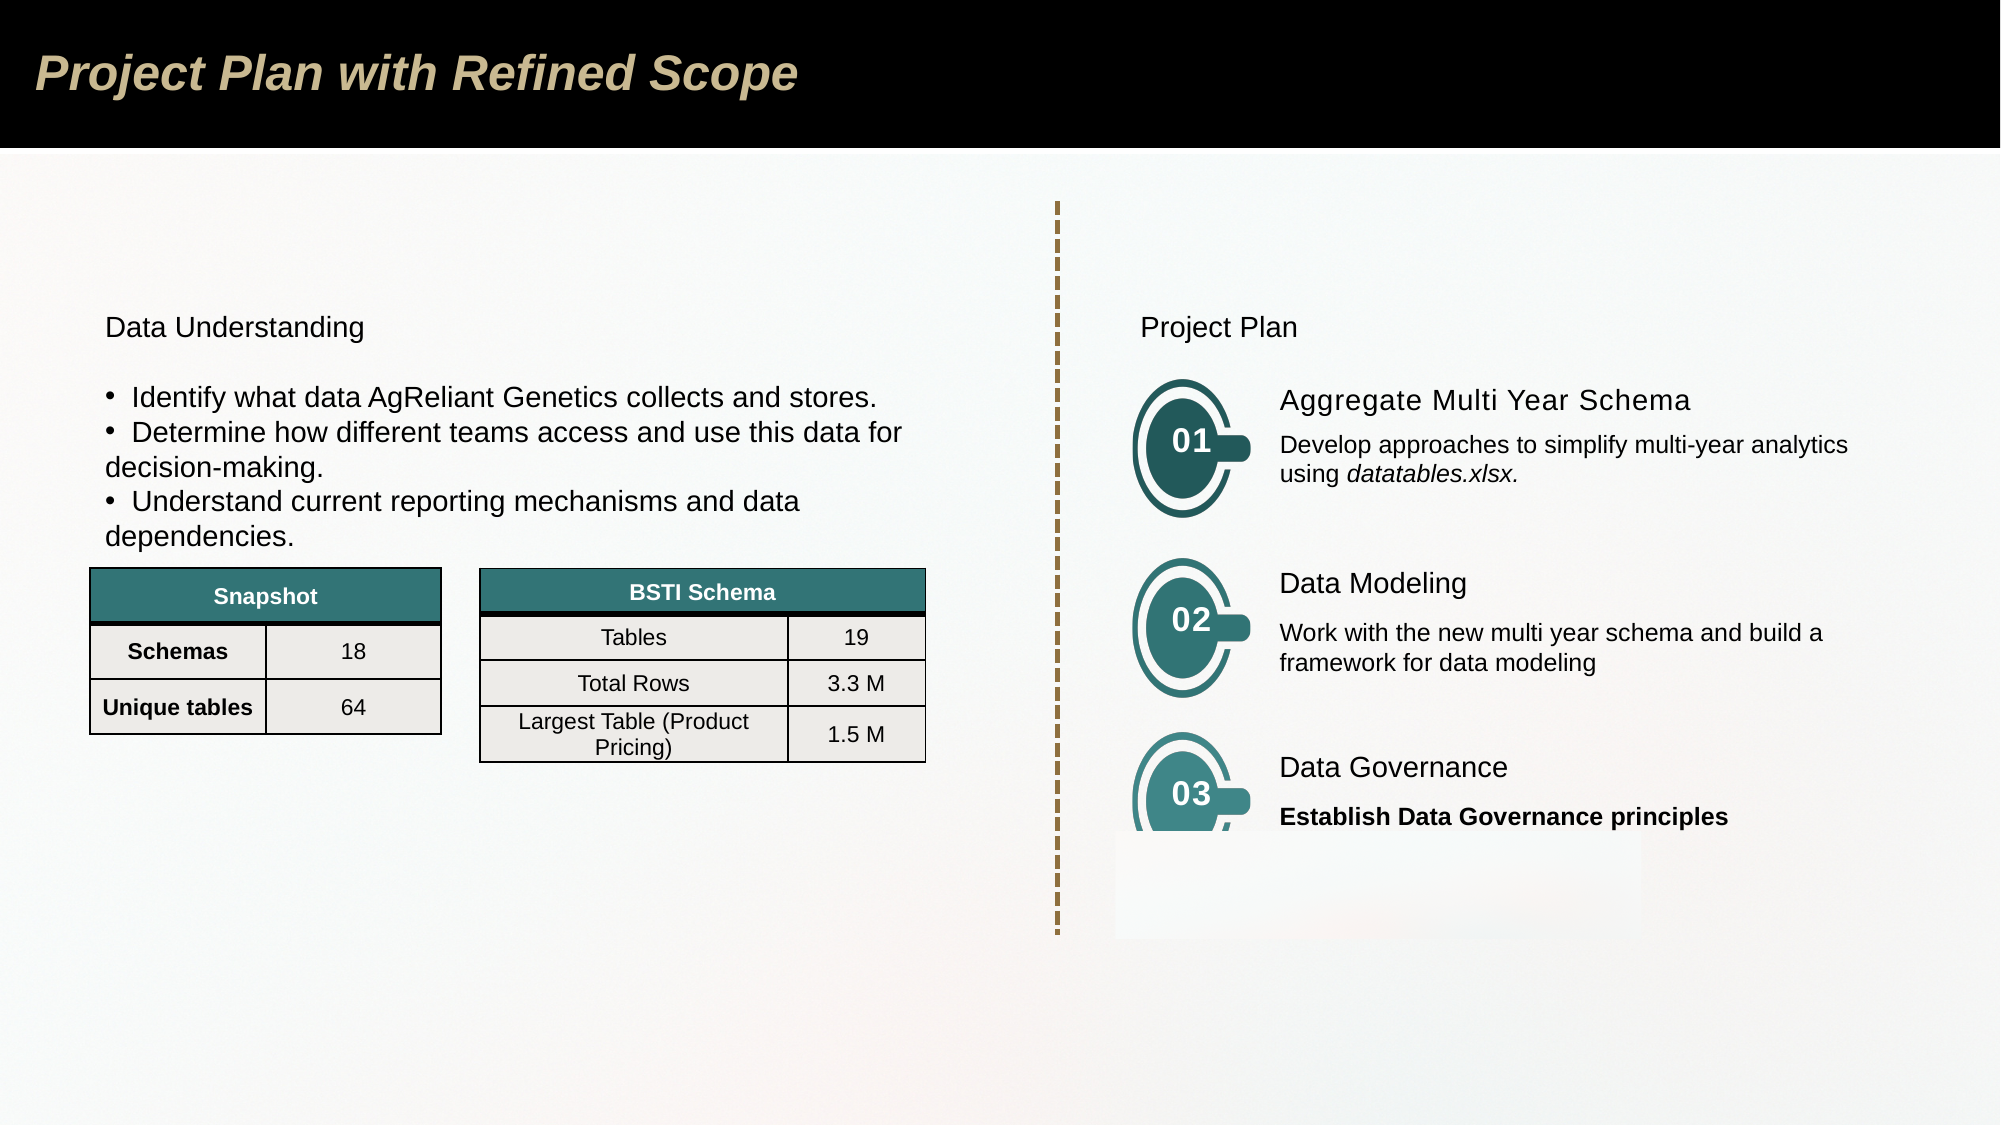

# Project Plan with Refined Scope

Data Understanding

  Identify what data AgReliant Genetics collects and stores.
  Determine how different teams access and use this data for decision-making.
  Understand current reporting mechanisms and data dependencies.
Project Plan
Aggregate Multi Year Schema

01
Develop approaches to simplify multi-year analytics
using datatables.xlsx.
Data Modeling
| Snapshot |  |
| --- | --- |
| Schemas | 18 |
| Unique tables | 64 |
| BSTI Schema |  |
| --- | --- |
| Tables | 19 |
| Total Rows | 3.3 M |
| Largest Table (Product Pricing) | 1.5 M |

02
Work with the new multi year schema and build a framework for data modeling

Data Governance
03
Establish Data Governance principles